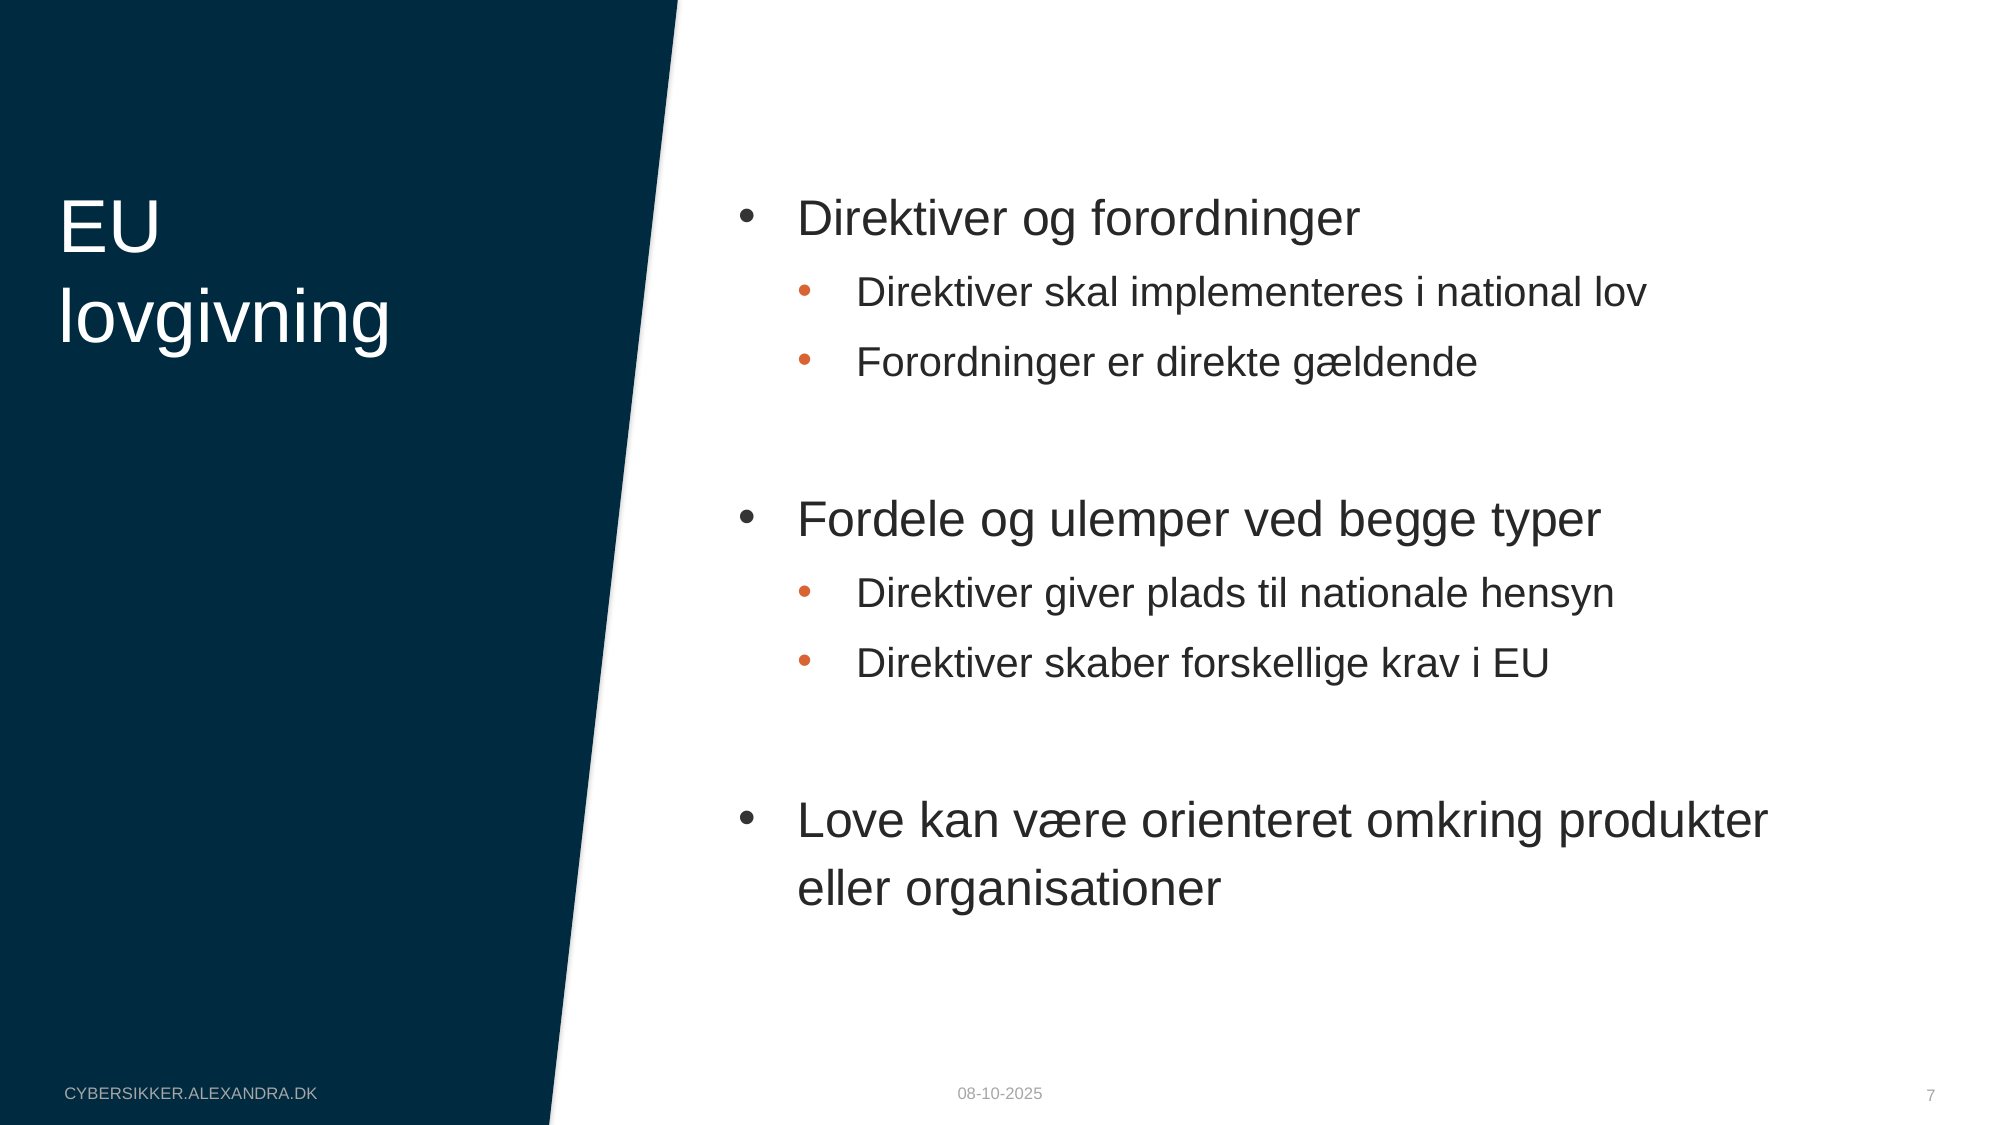

# EU lovgivning
Direktiver og forordninger
Direktiver skal implementeres i national lov
Forordninger er direkte gældende

Fordele og ulemper ved begge typer
Direktiver giver plads til nationale hensyn
Direktiver skaber forskellige krav i EU

Love kan være orienteret omkring produkter eller organisationer
cybersikker.alexandra.dk
08-10-2025
7